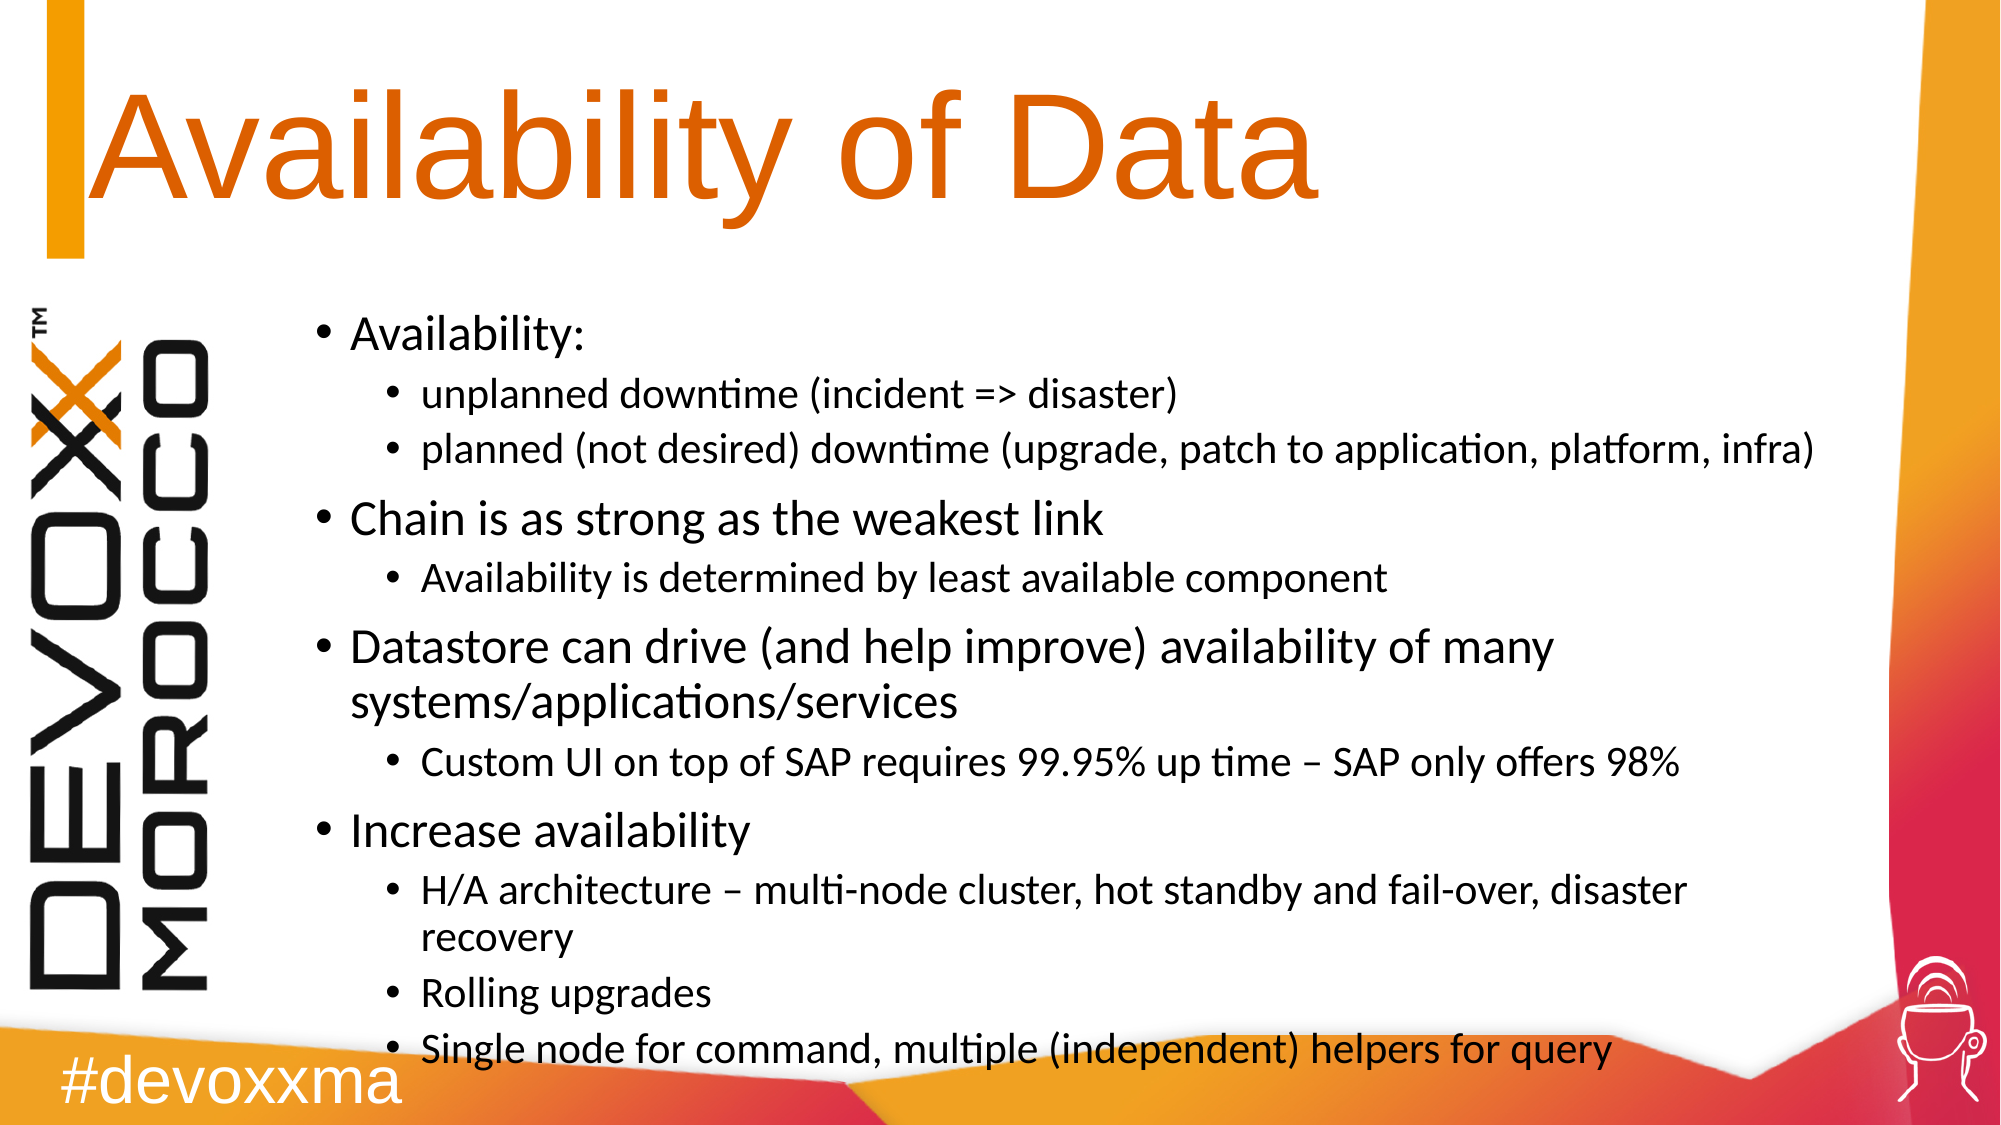

# Availability of Data
Availability:
unplanned downtime (incident => disaster)
planned (not desired) downtime (upgrade, patch to application, platform, infra)
Chain is as strong as the weakest link
Availability is determined by least available component
Datastore can drive (and help improve) availability of many systems/applications/services
Custom UI on top of SAP requires 99.95% up time – SAP only offers 98%
Increase availability
H/A architecture – multi-node cluster, hot standby and fail-over, disaster recovery
Rolling upgrades
Single node for command, multiple (independent) helpers for query
#devoxxma